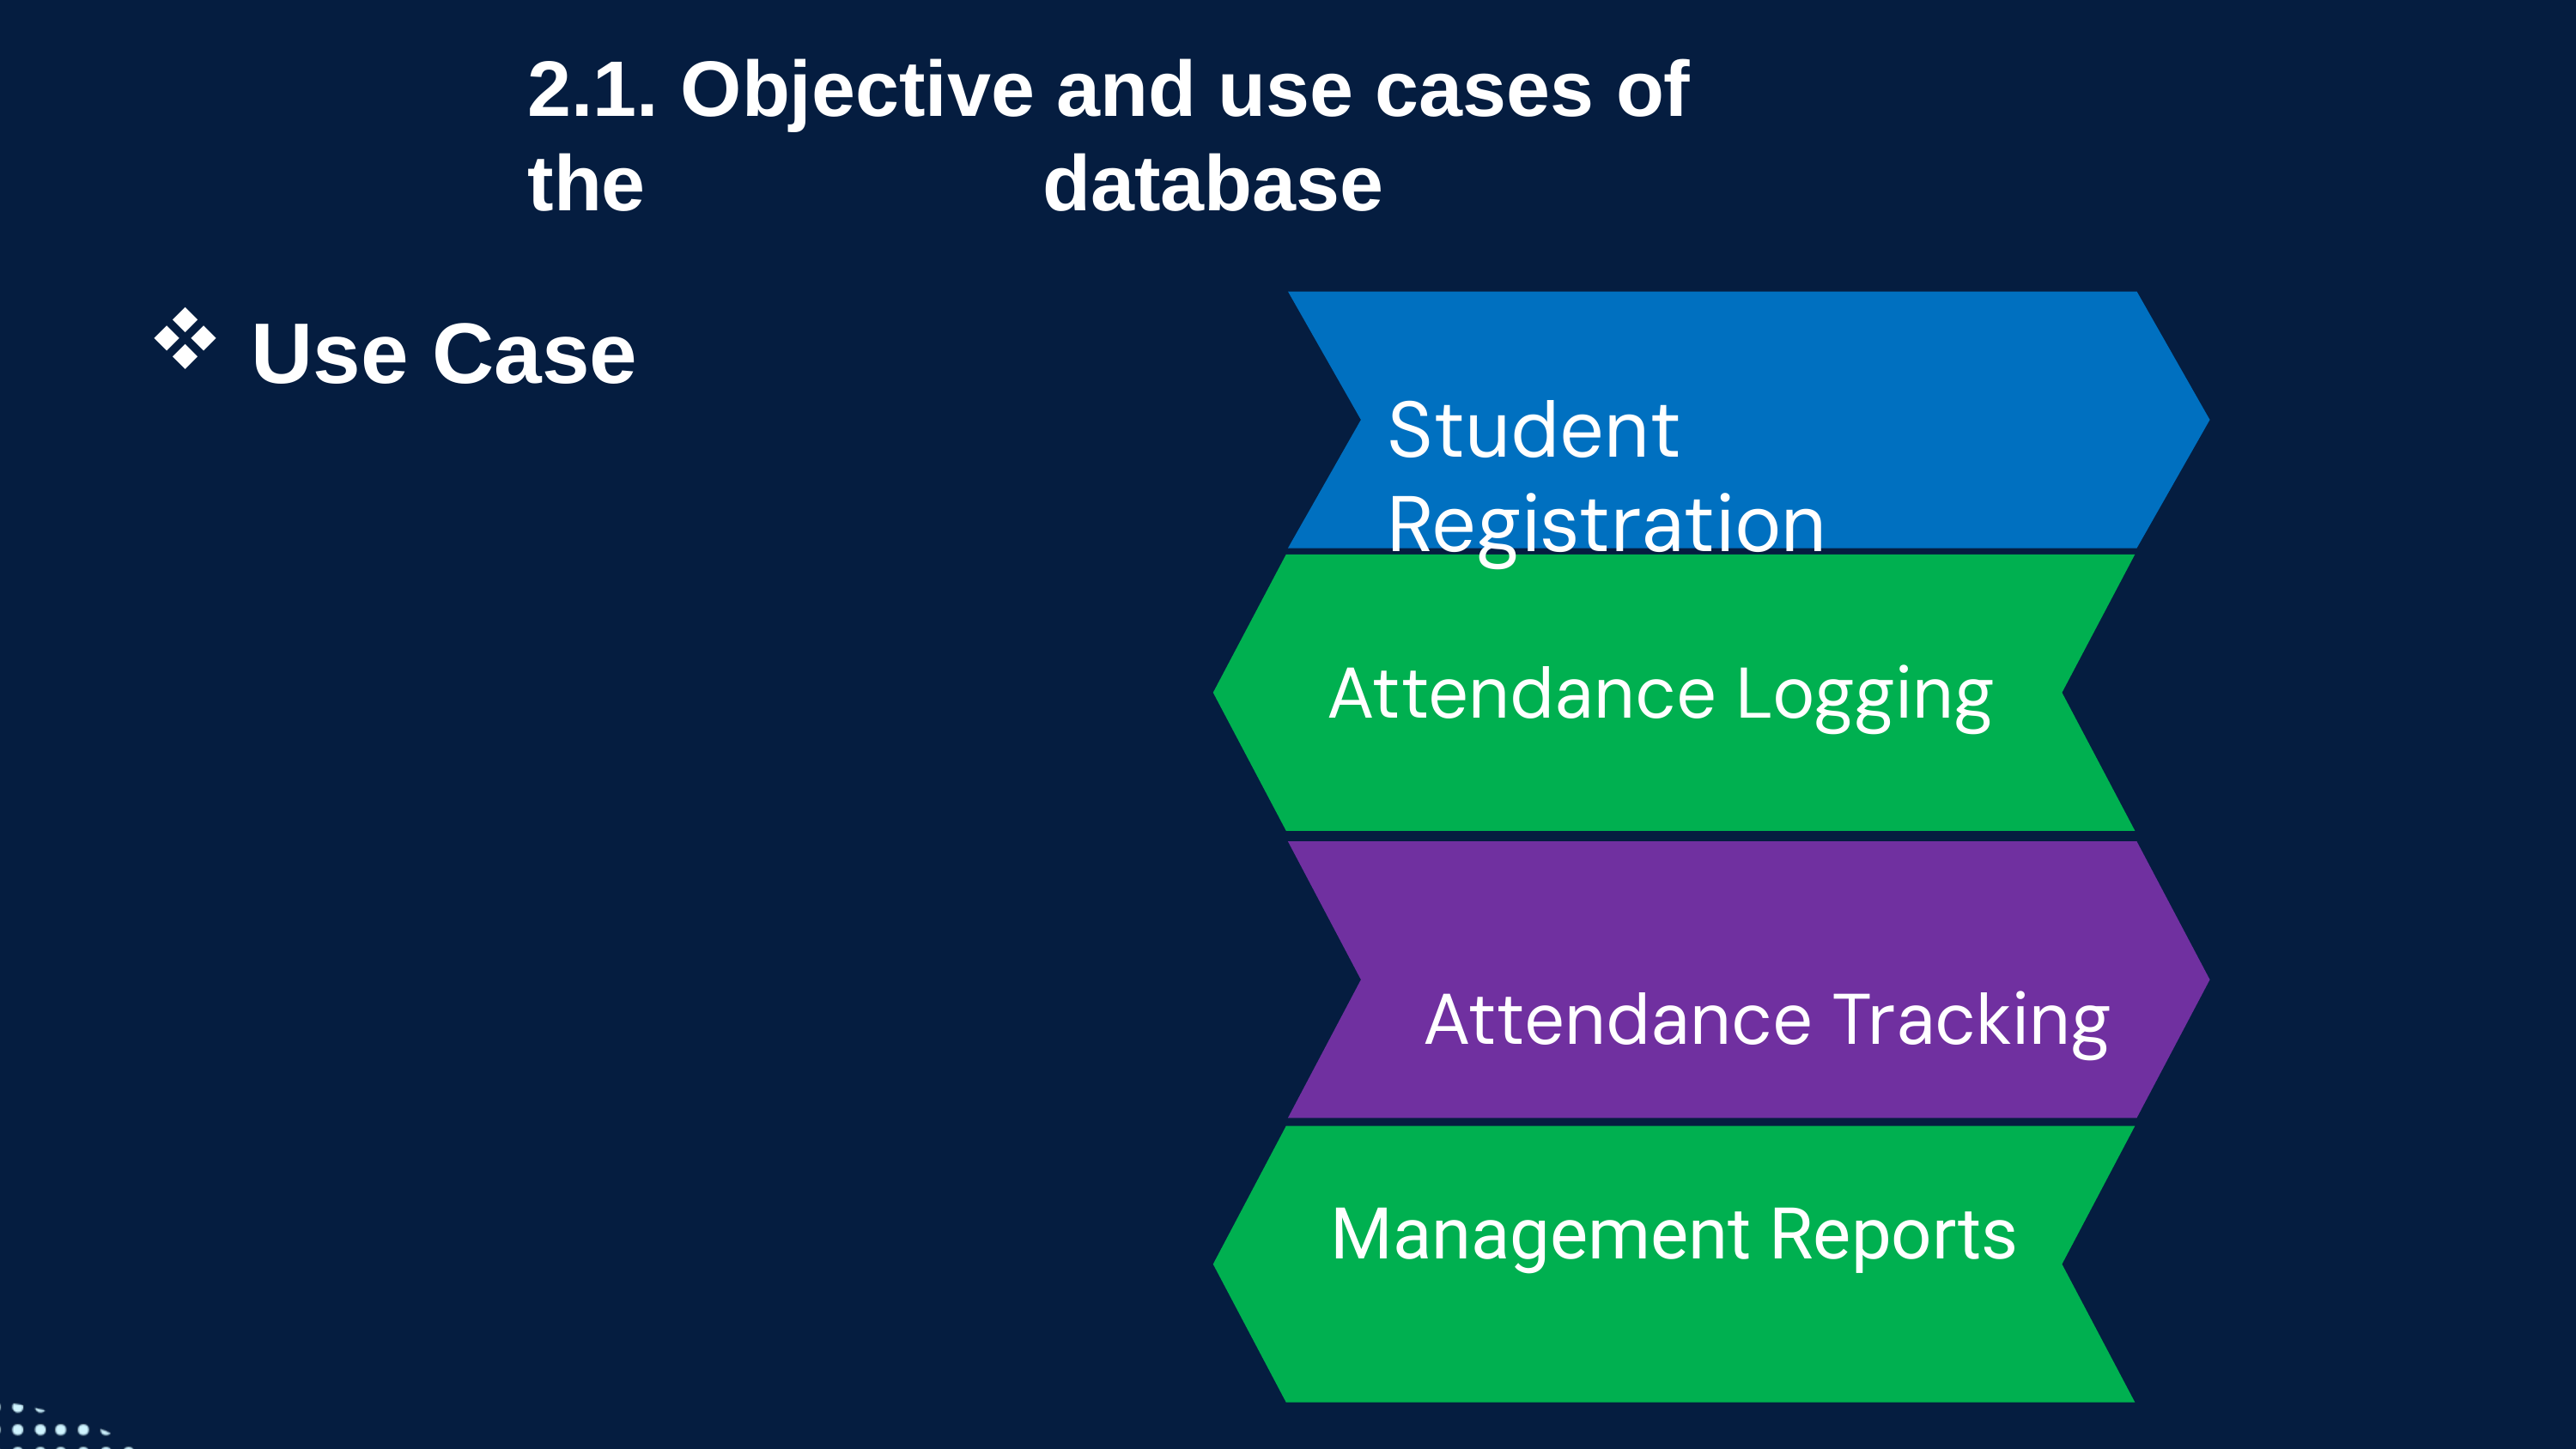

2.1. Objective and use cases of the                  	database

 Use Case

Student Registration

Attendance Logging

Attendance Tracking

Management Reports